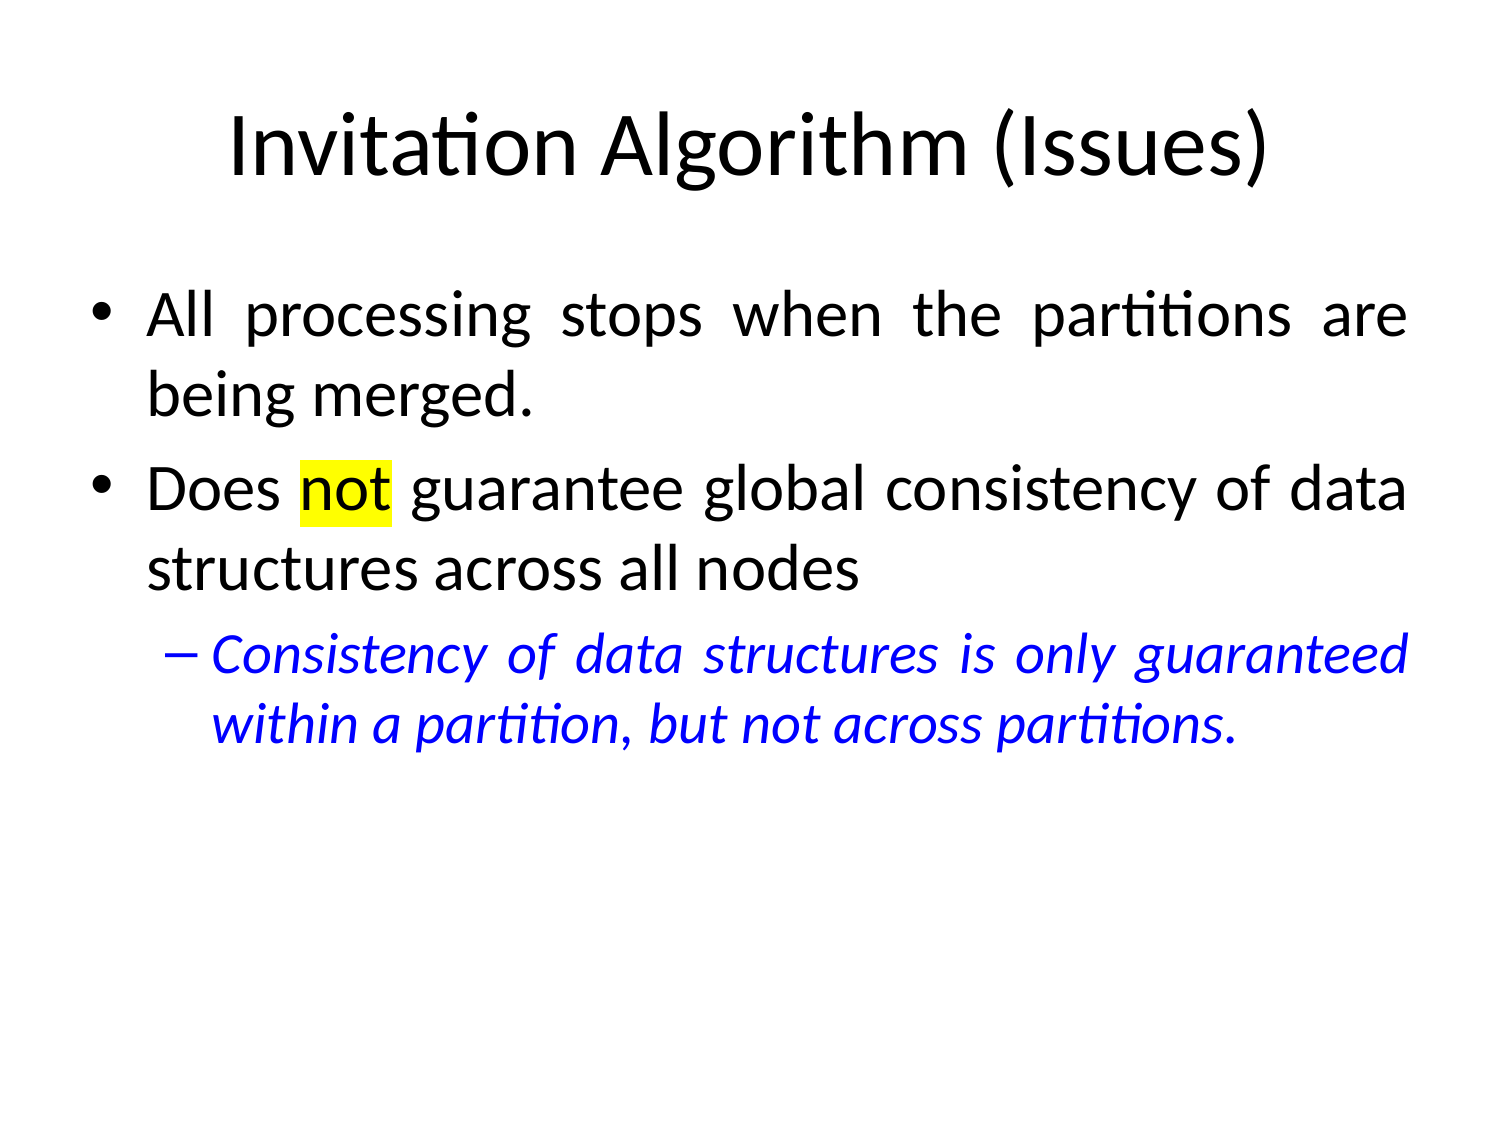

# Invitation Algorithm (Issues)
All processing stops when the partitions are being merged.
Does not guarantee global consistency of data structures across all nodes
Consistency of data structures is only guaranteed within a partition, but not across partitions.